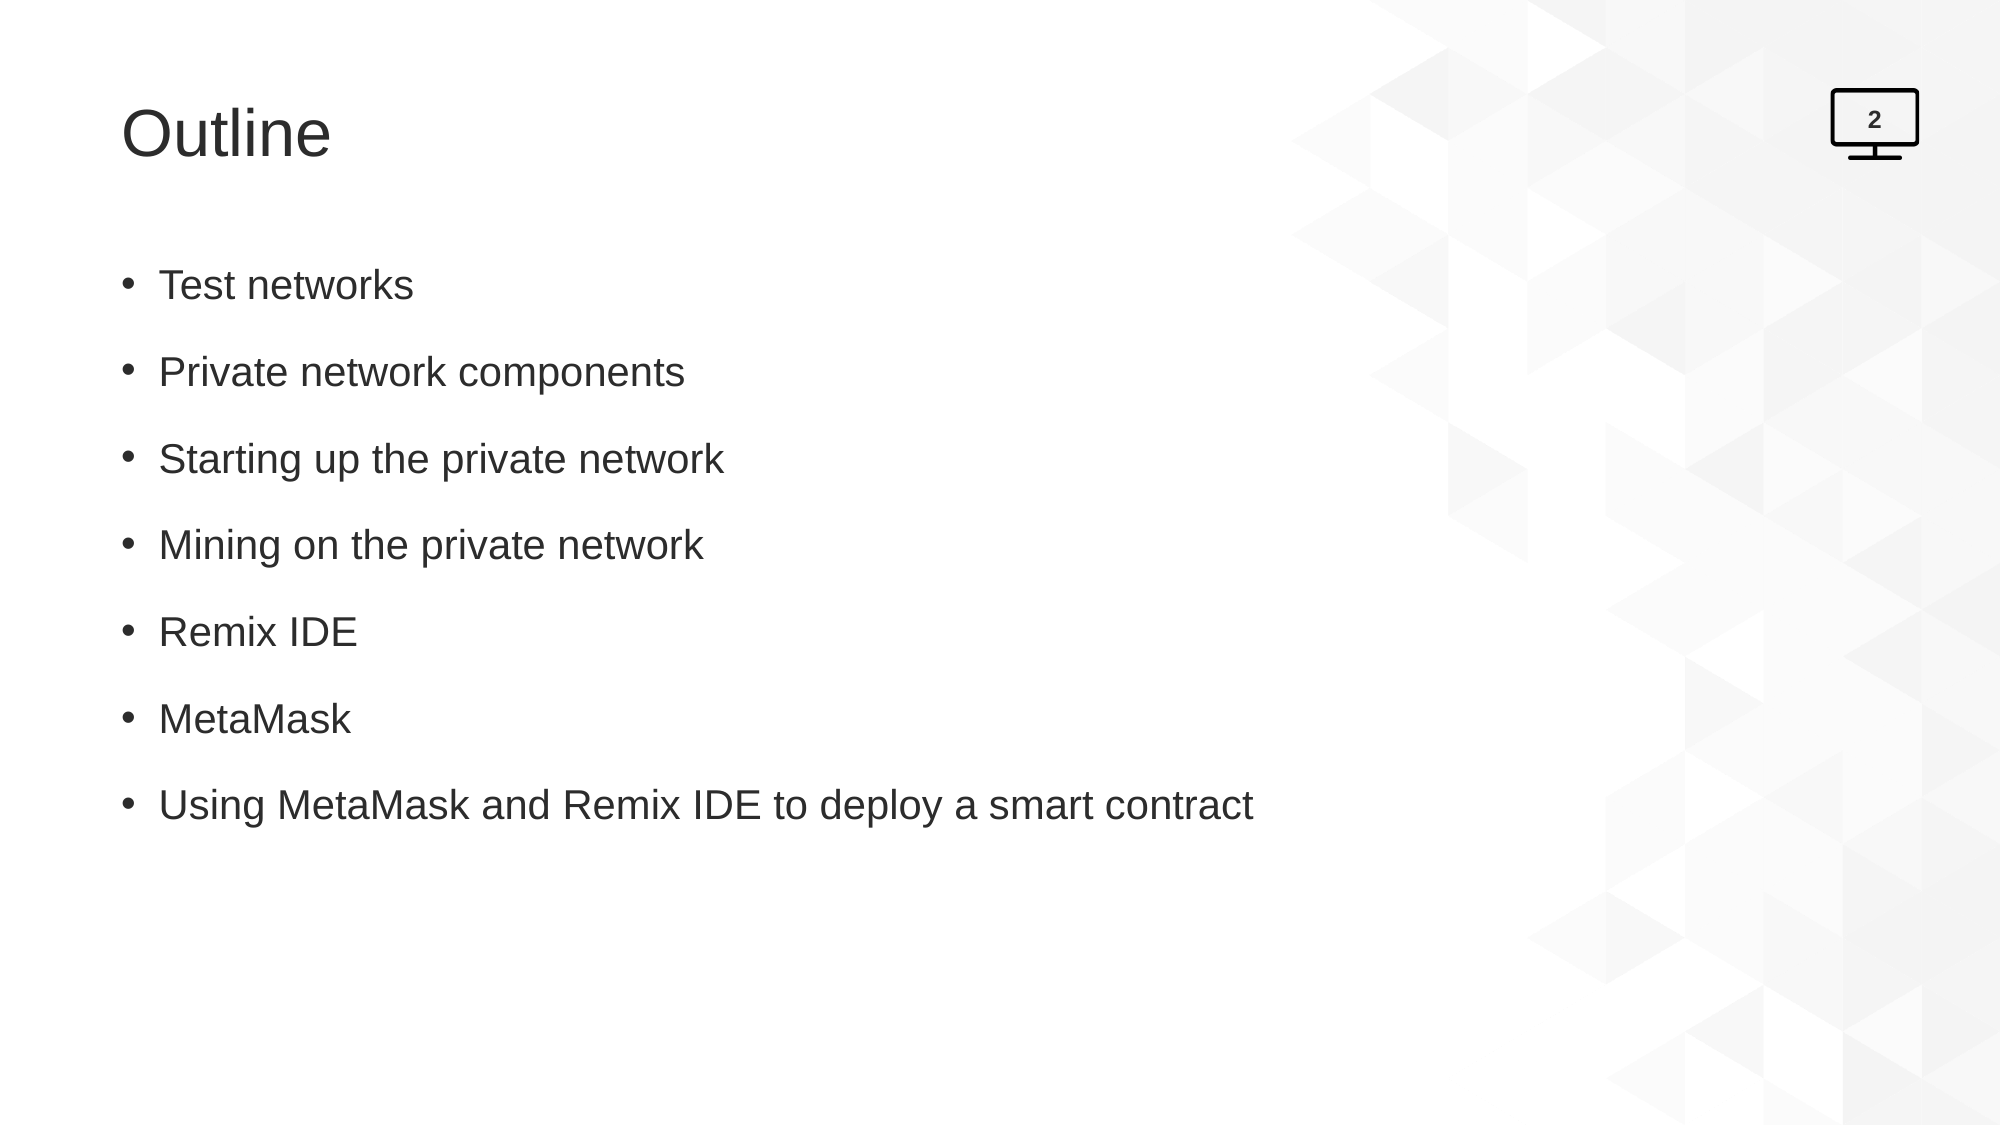

# Outline
2
Test networks
Private network components
Starting up the private network
Mining on the private network
Remix IDE
MetaMask
Using MetaMask and Remix IDE to deploy a smart contract